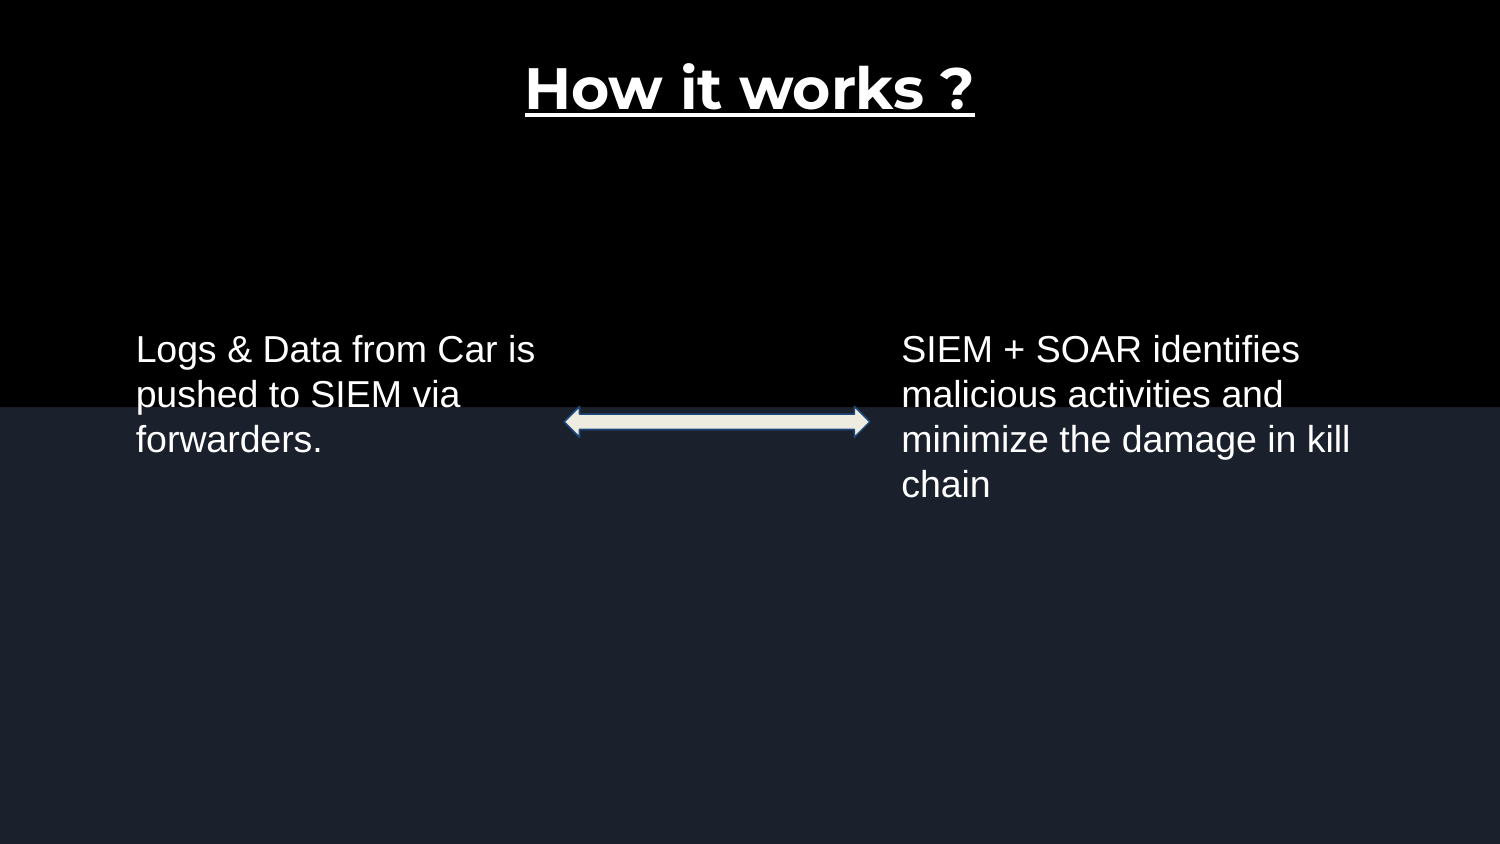

How it works ?
Logs & Data from Car is pushed to SIEM via forwarders.
SIEM + SOAR identifies malicious activities and minimize the damage in kill chain

Wendy riter
Ronny Reader
Abby Author
Berry Books